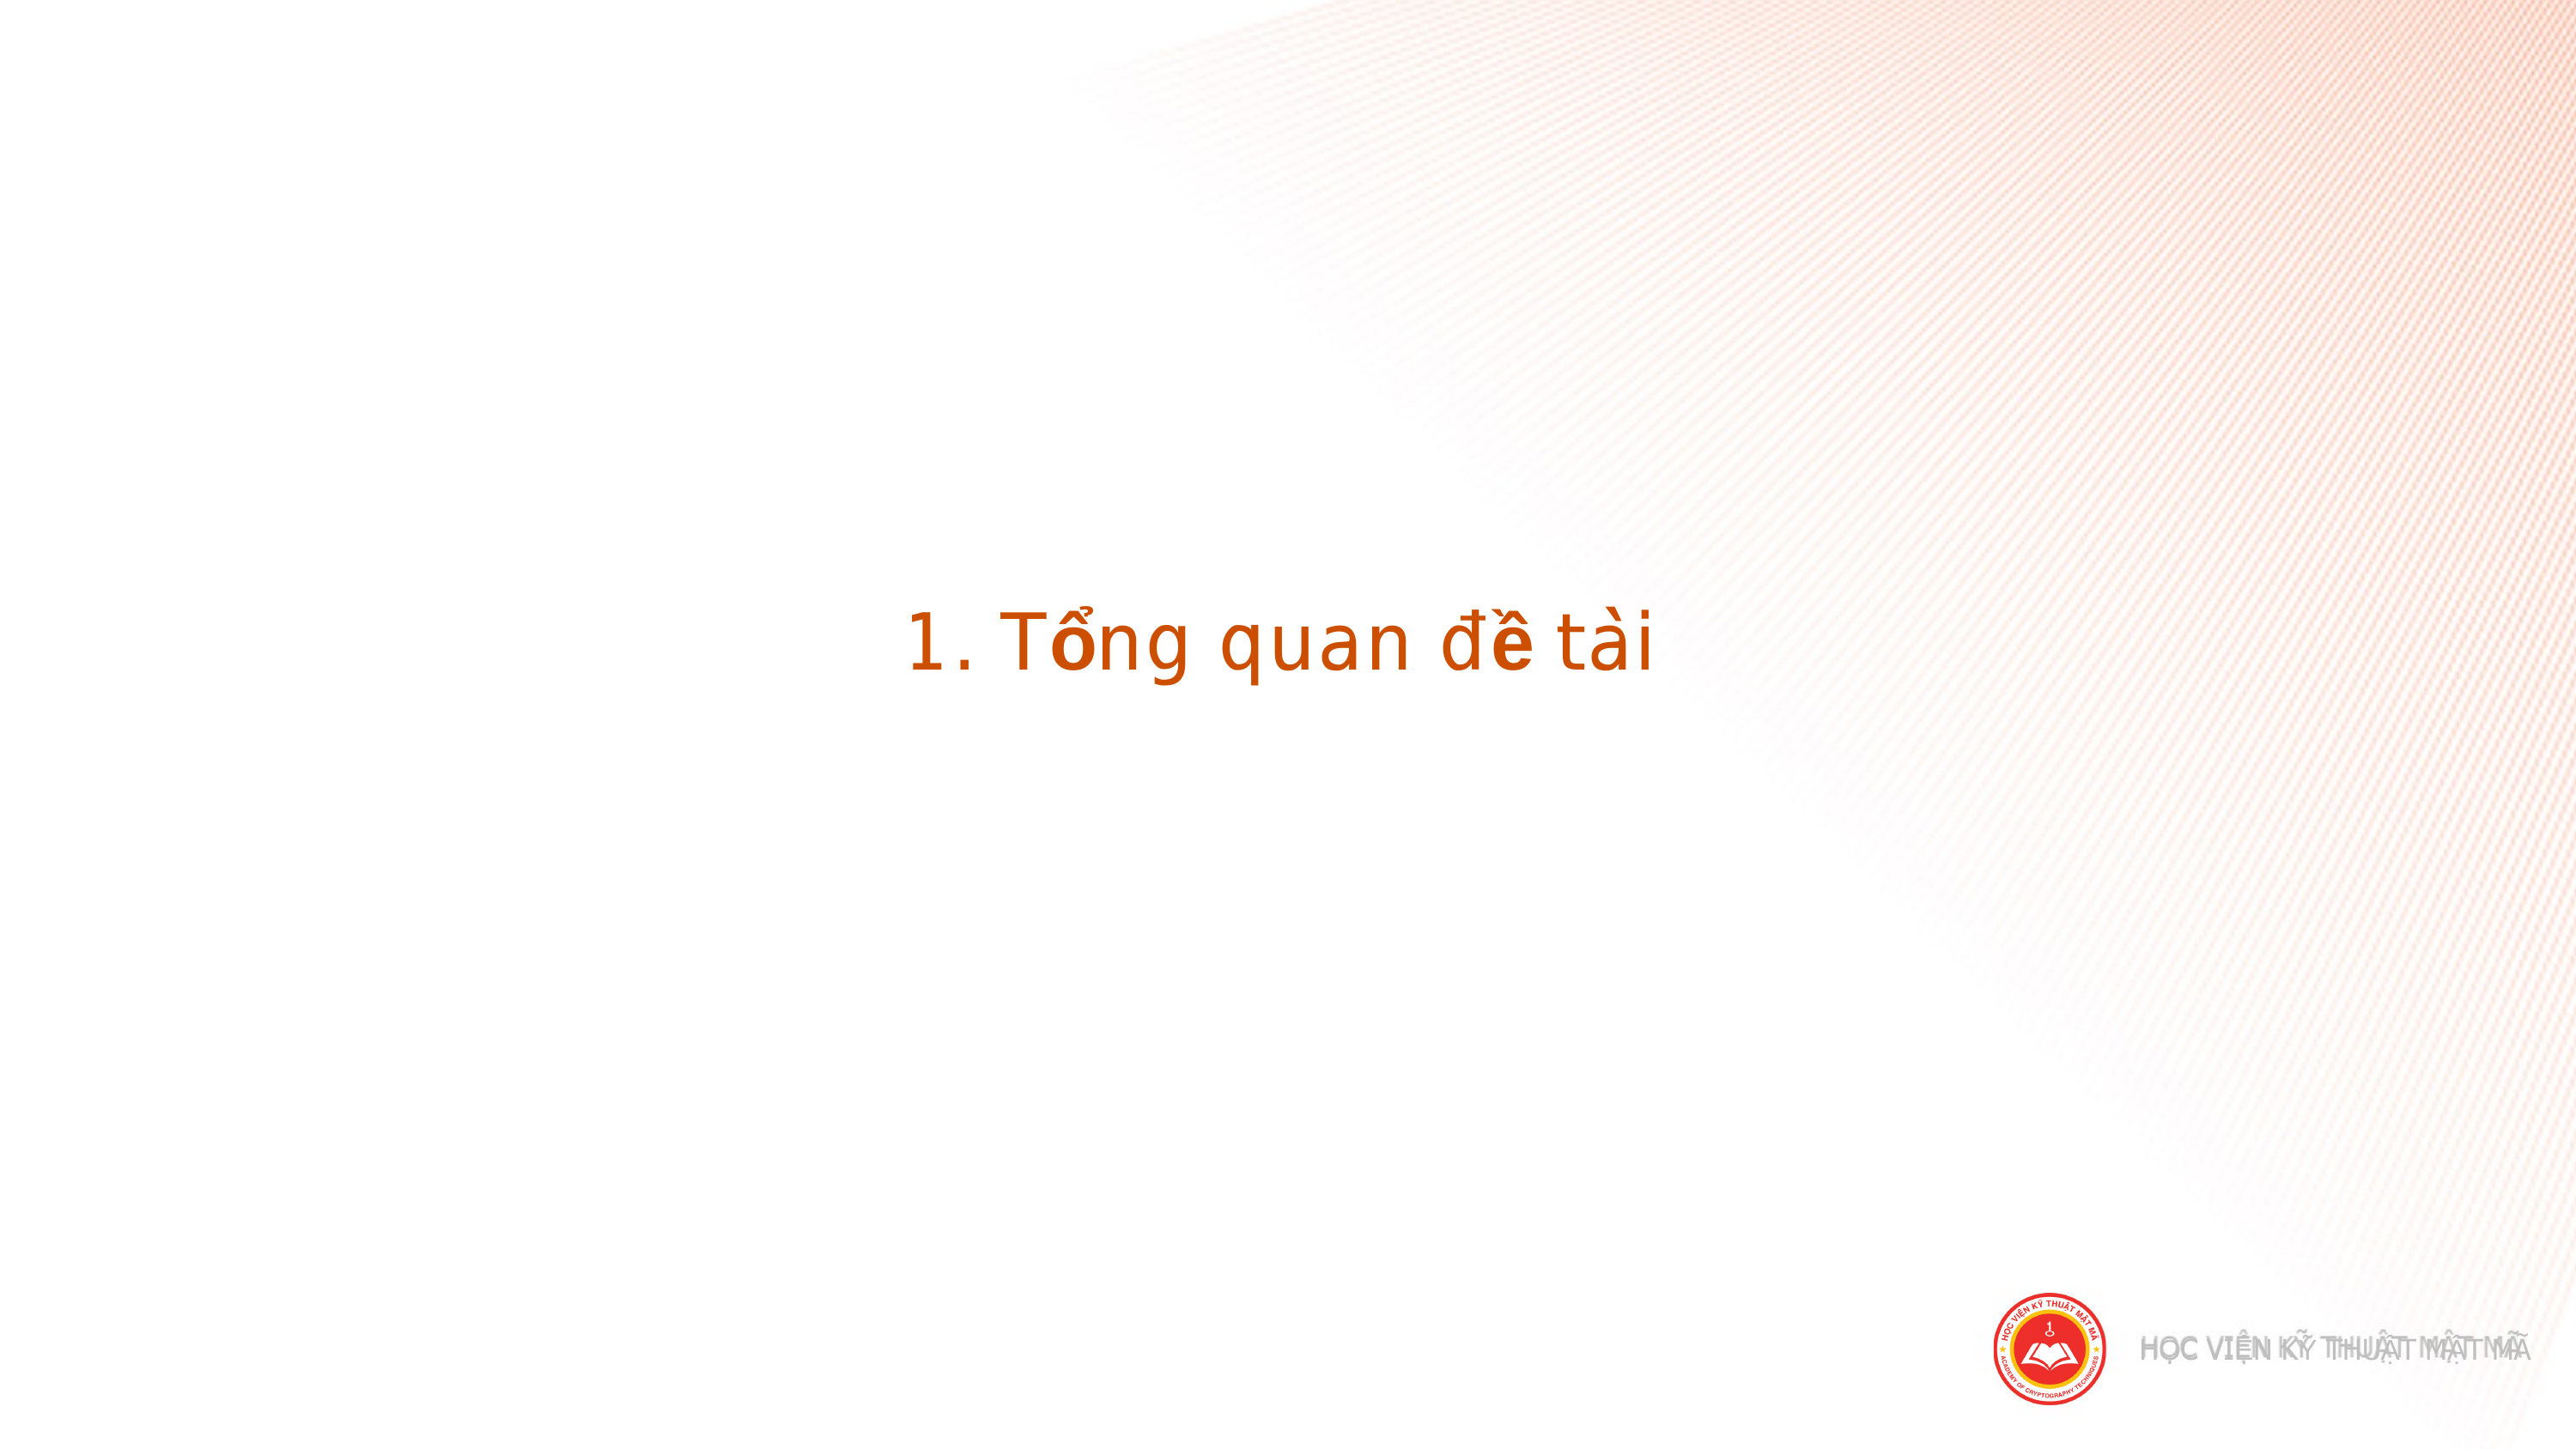

1. Tổng quan đề tài

HỌC VIỆN KỸ THUẬT MẬT MÃ